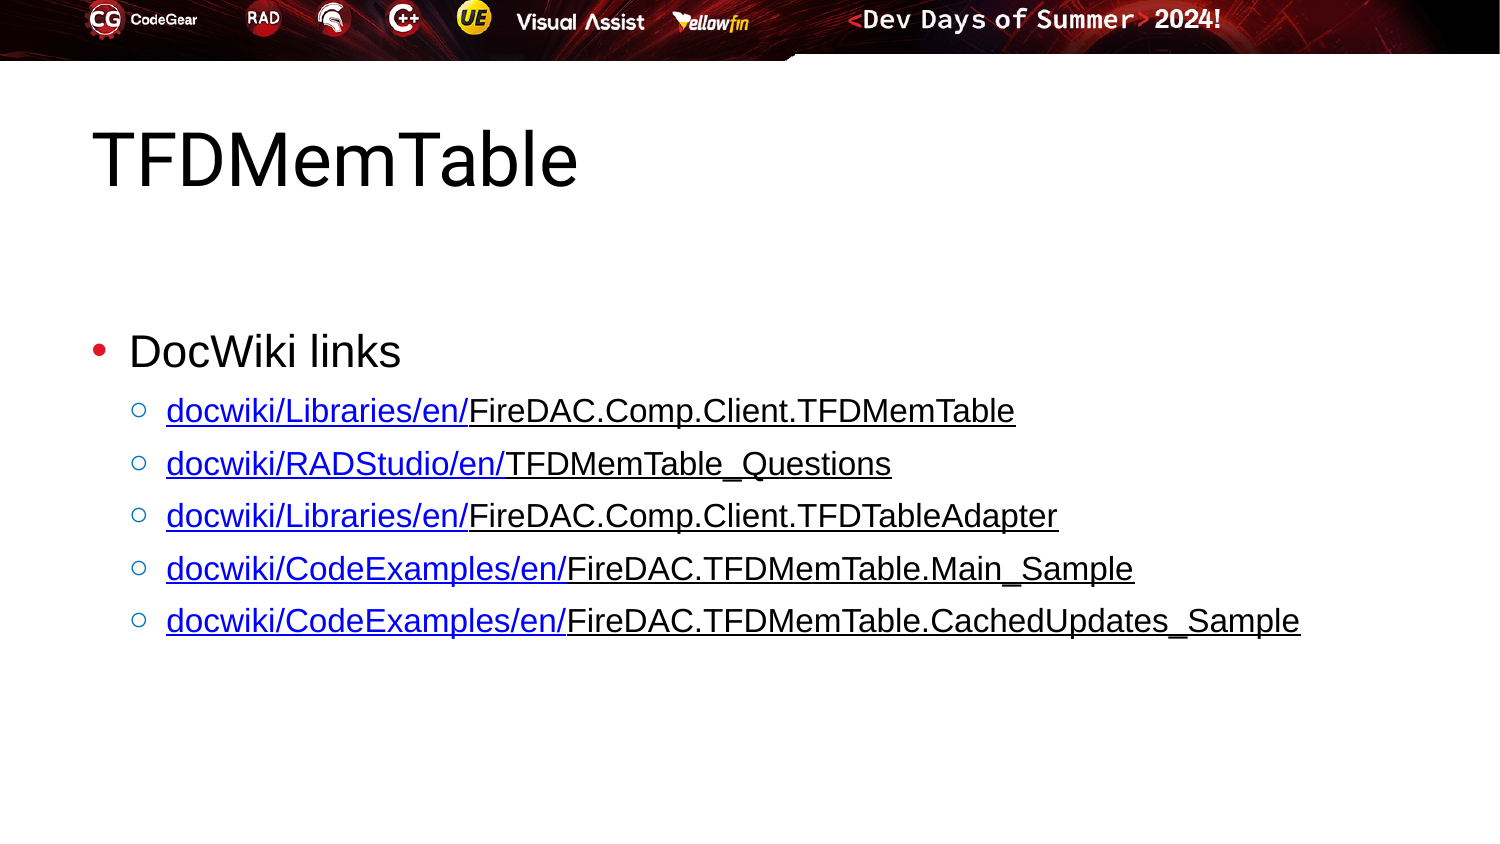

# TFDMemTable

DocWiki links
docwiki/Libraries/en/FireDAC.Comp.Client.TFDMemTable
docwiki/RADStudio/en/TFDMemTable_Questions
docwiki/Libraries/en/FireDAC.Comp.Client.TFDTableAdapter
docwiki/CodeExamples/en/FireDAC.TFDMemTable.Main_Sample
docwiki/CodeExamples/en/FireDAC.TFDMemTable.CachedUpdates_Sample